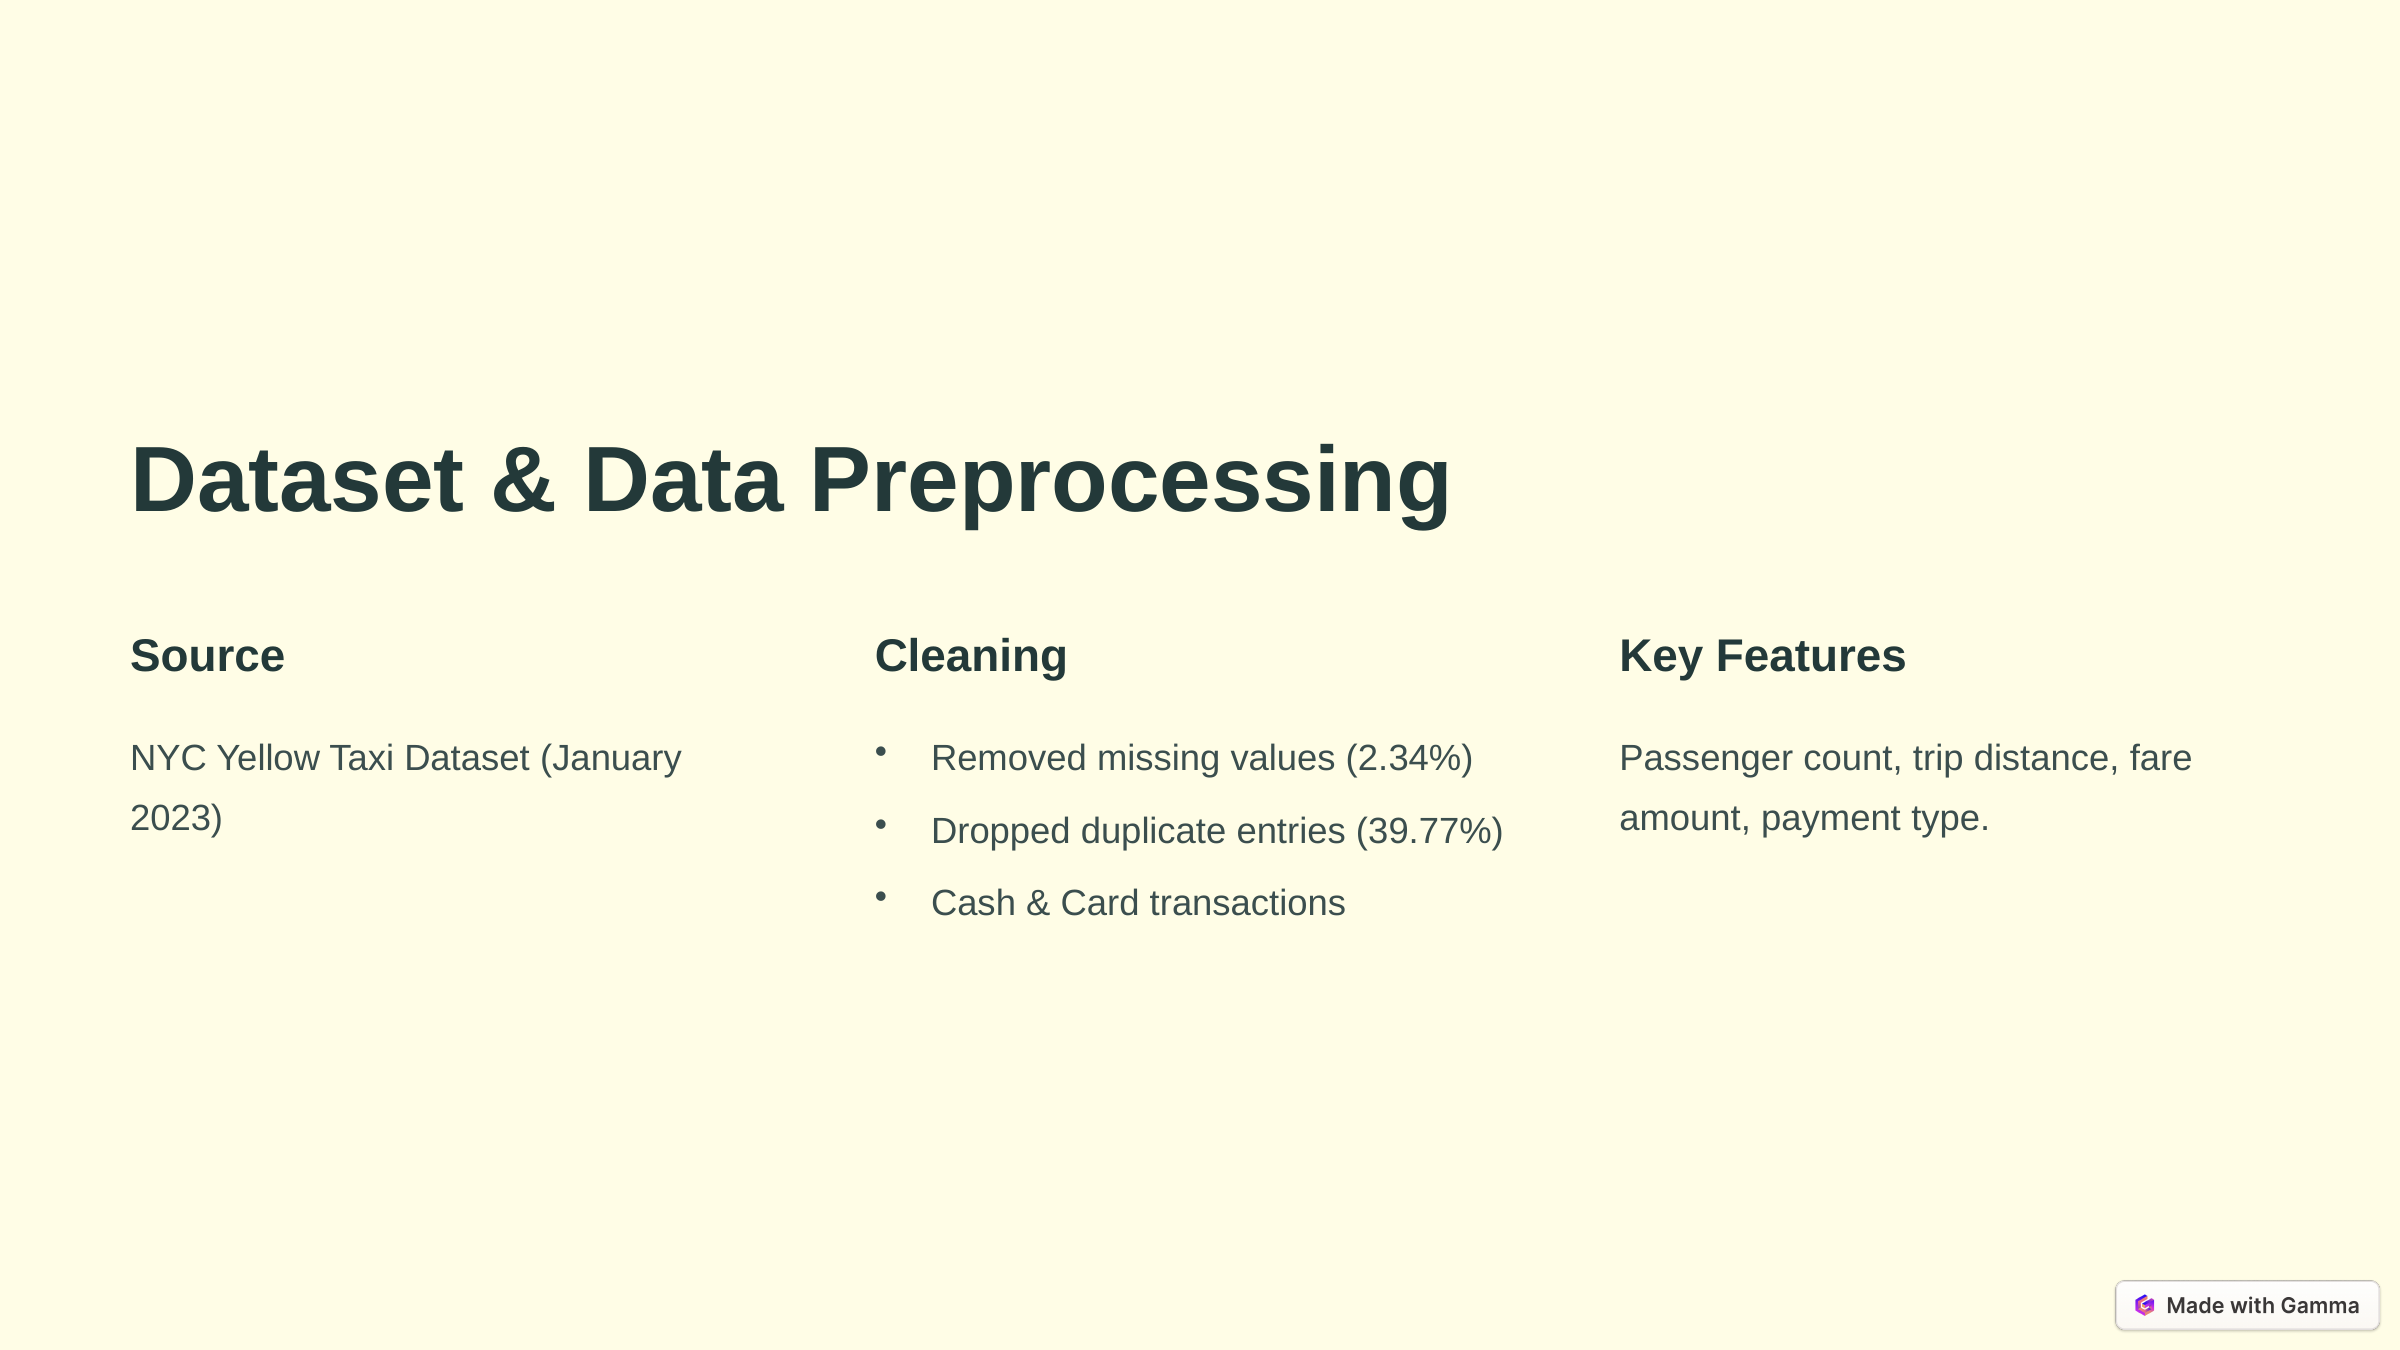

Dataset & Data Preprocessing
Source
Cleaning
Key Features
NYC Yellow Taxi Dataset (January 2023)
Removed missing values (2.34%)
Passenger count, trip distance, fare amount, payment type.
Dropped duplicate entries (39.77%)
Cash & Card transactions